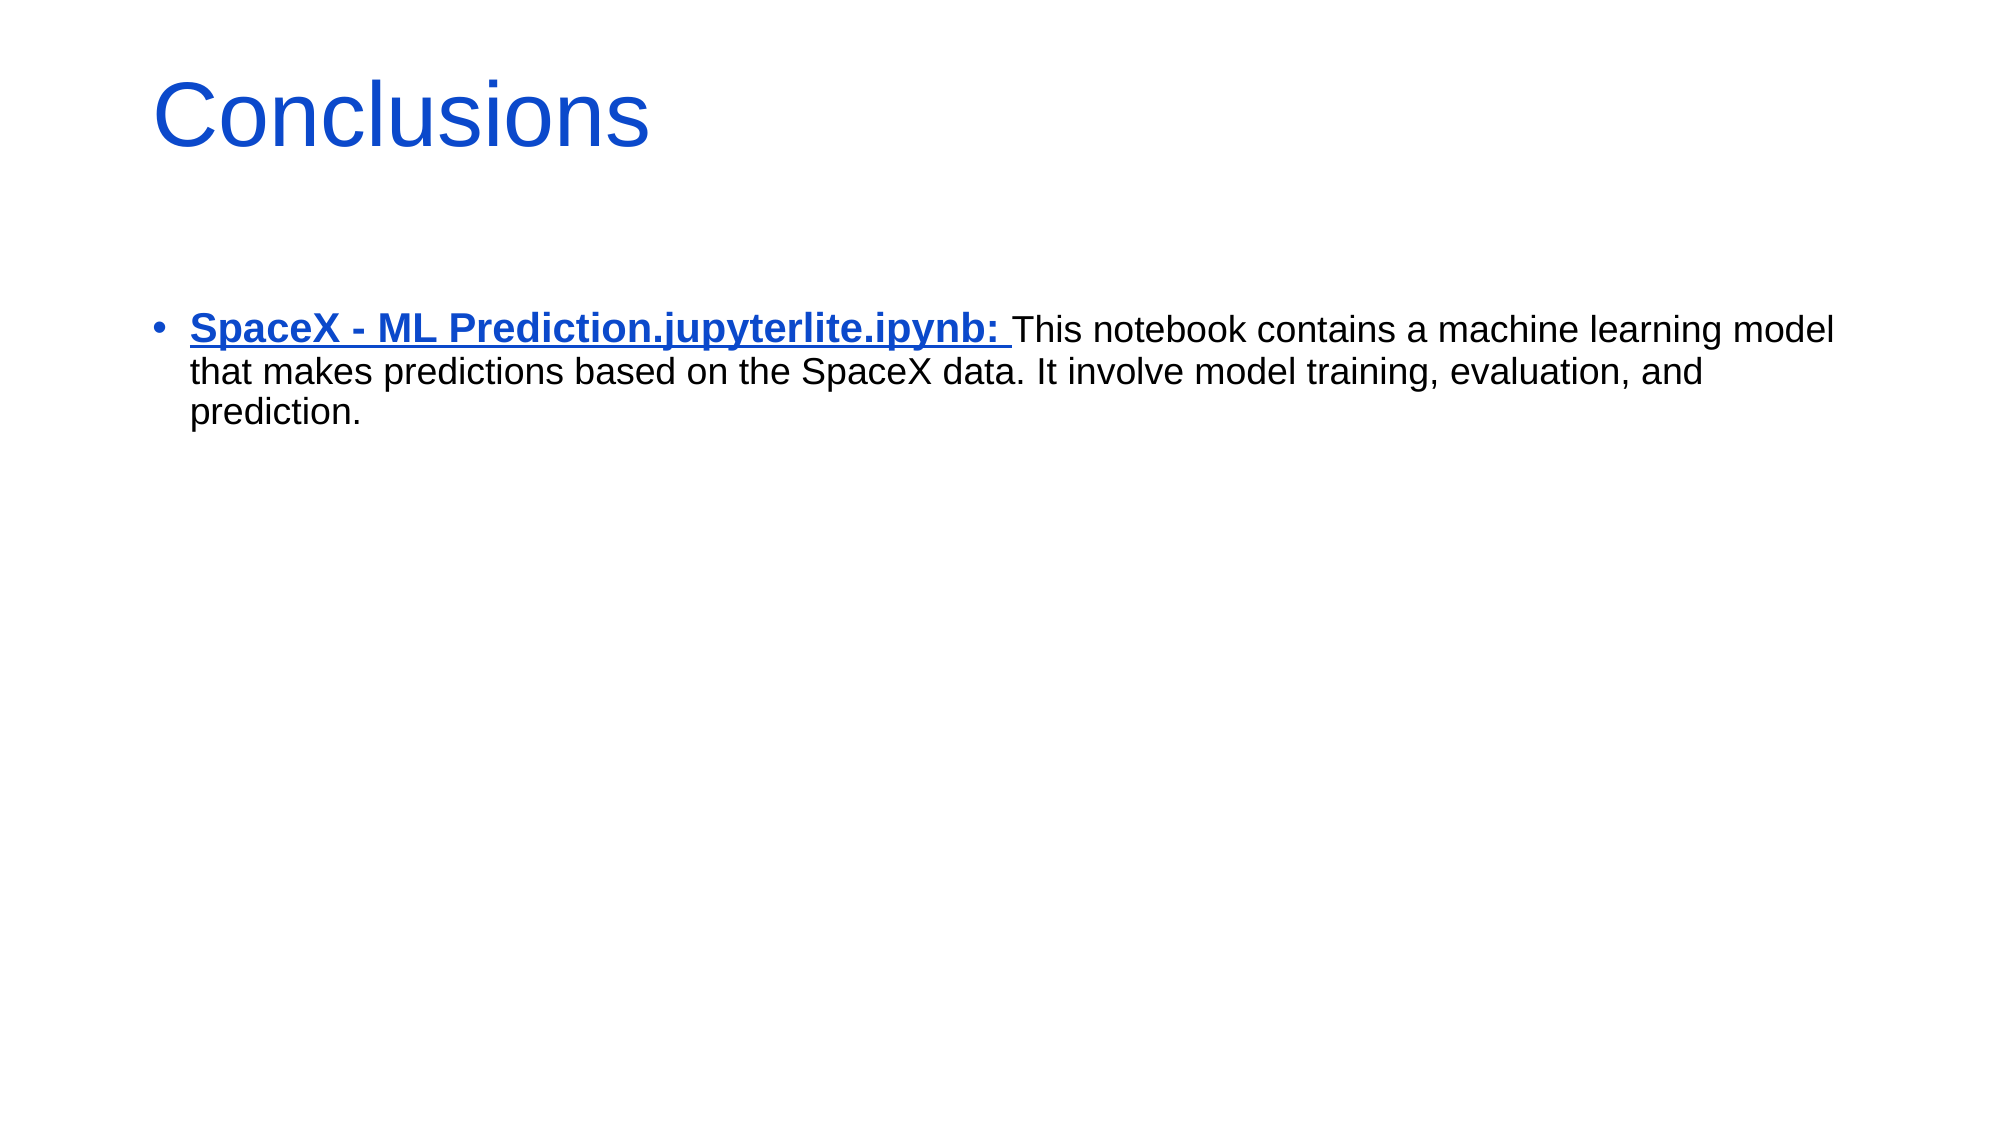

# Conclusions
SpaceX - ML Prediction.jupyterlite.ipynb: This notebook contains a machine learning model that makes predictions based on the SpaceX data. It involve model training, evaluation, and prediction.